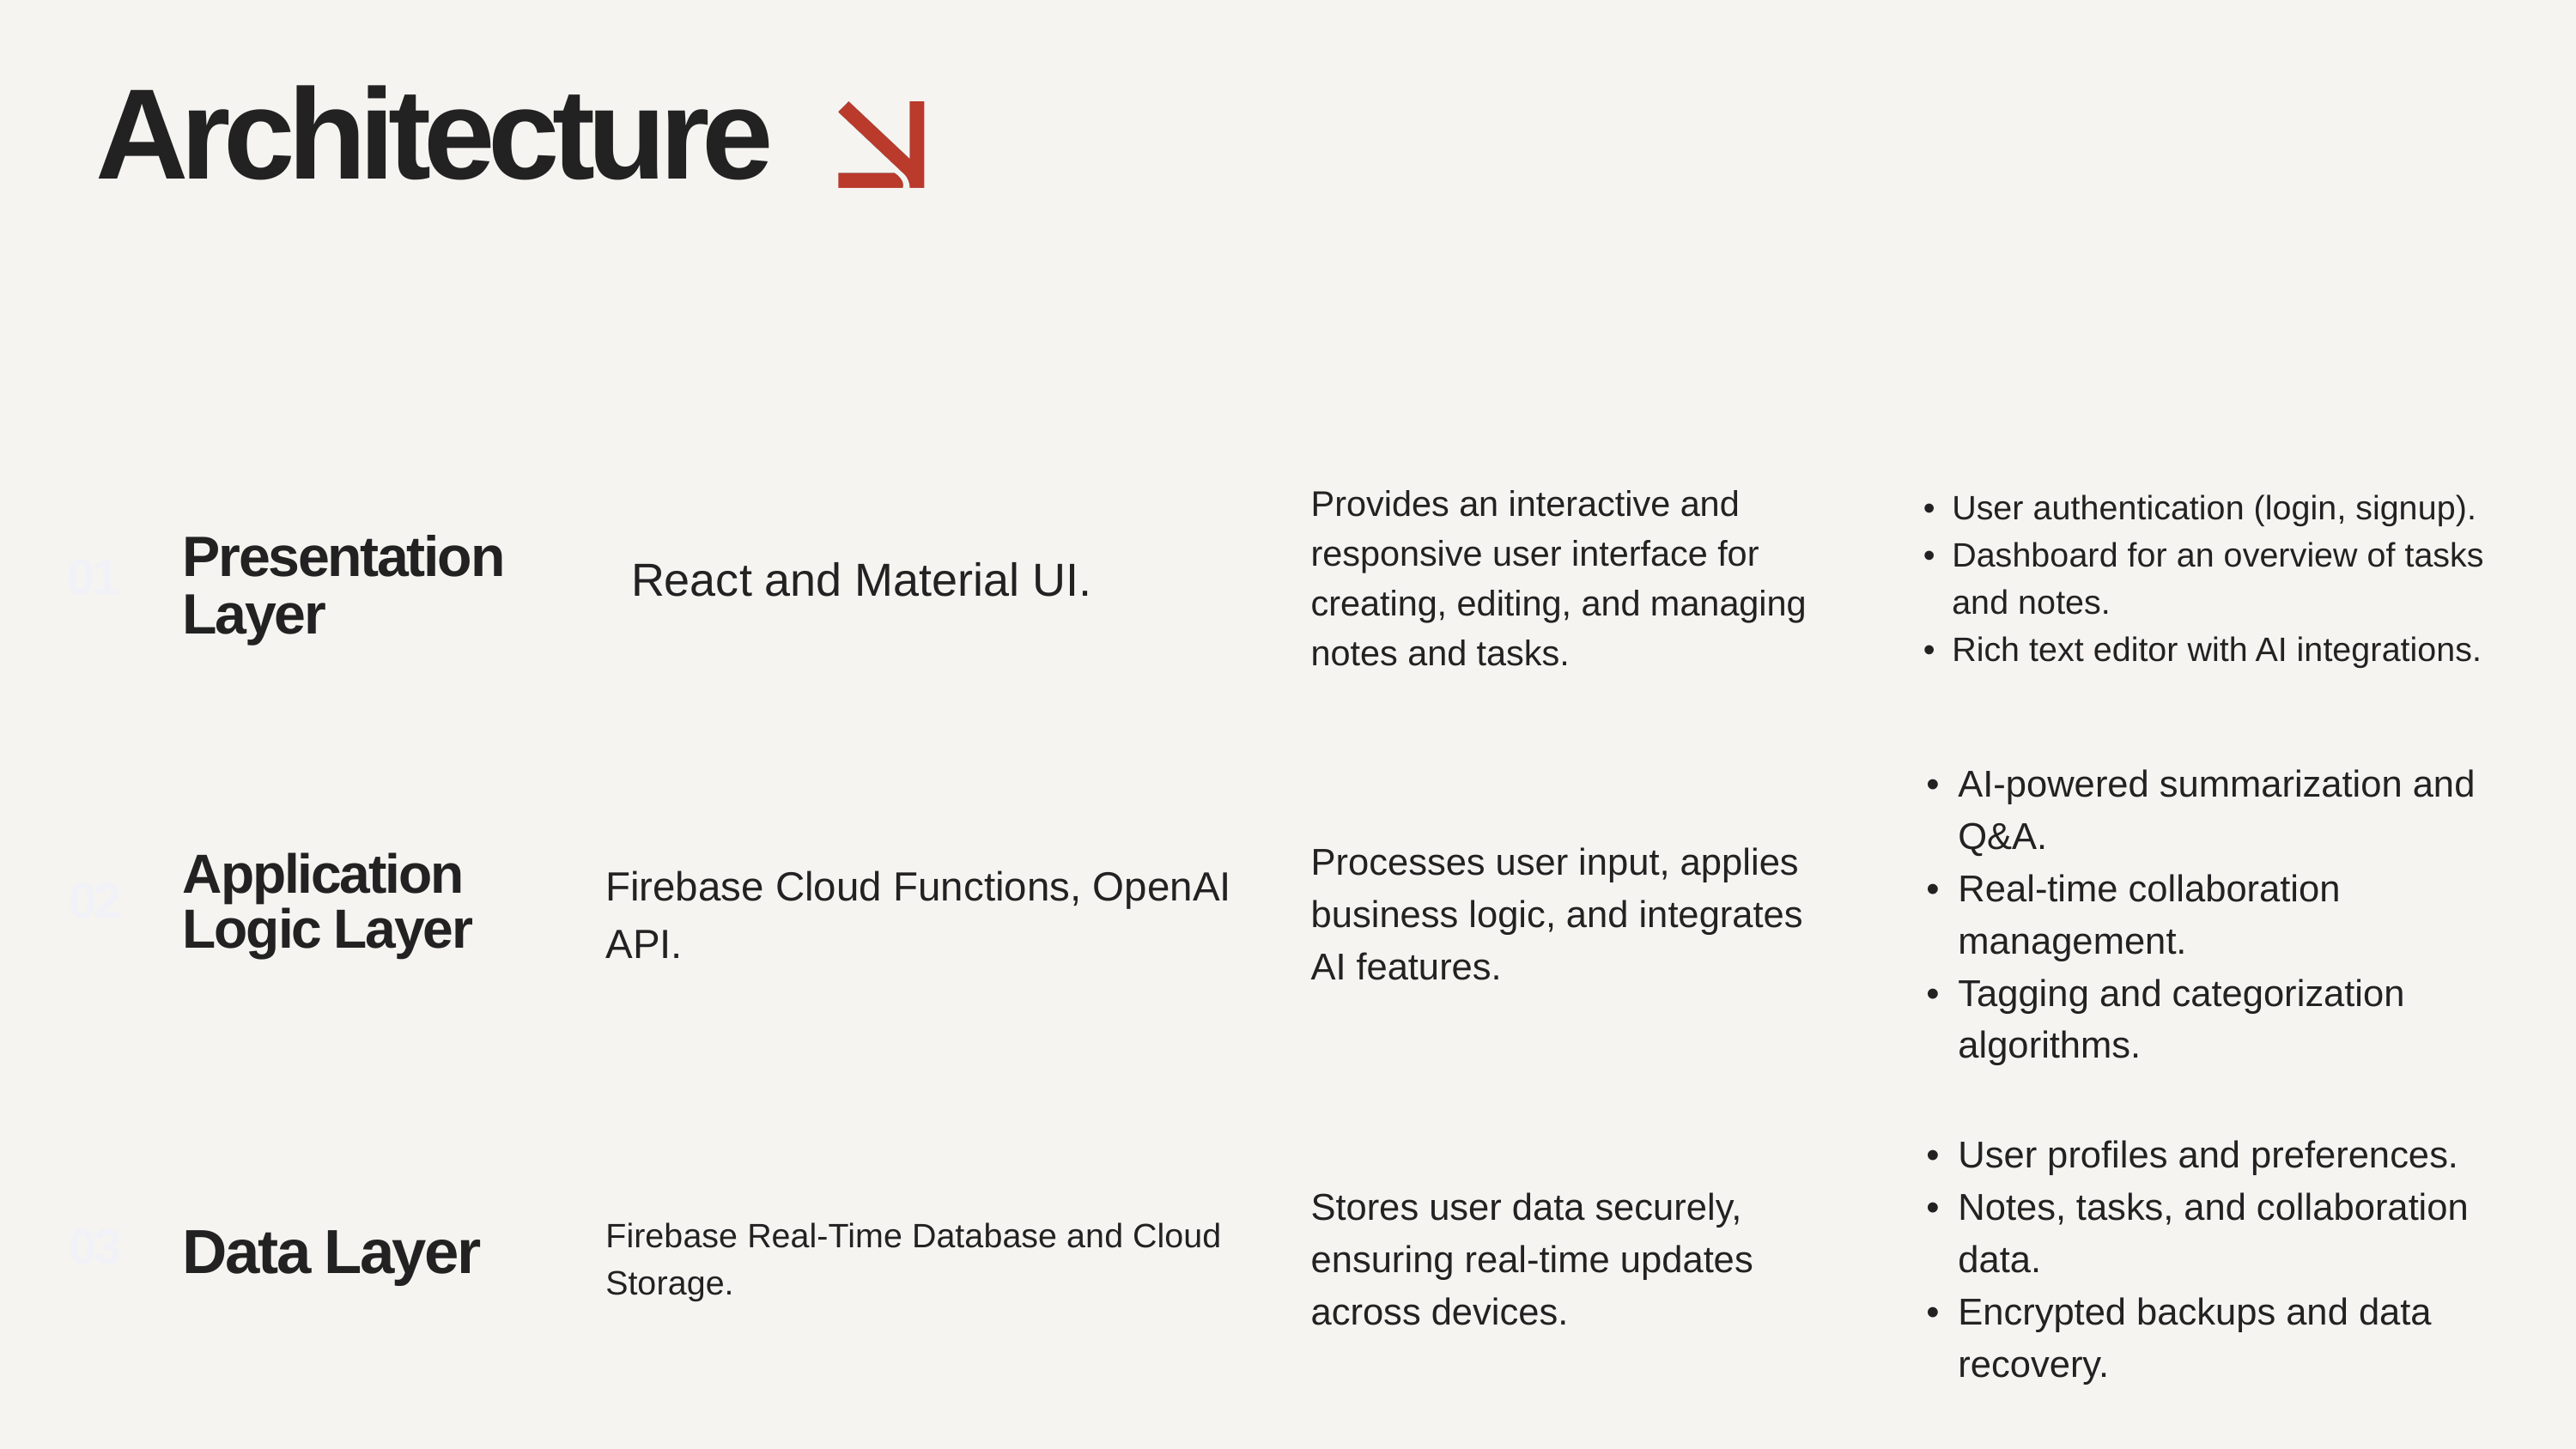

Architecture

|  |  |  |  |
| --- | --- | --- | --- |
|  | React and Material UI. | Provides an interactive and responsive user interface for creating, editing, and managing notes and tasks. | User authentication (login, signup). Dashboard for an overview of tasks and notes. Rich text editor with AI integrations. |
|  | Firebase Cloud Functions, OpenAI API. | Processes user input, applies business logic, and integrates AI features. | AI-powered summarization and Q&A. Real-time collaboration management. Tagging and categorization algorithms. |
|  | Firebase Real-Time Database and Cloud Storage. | Stores user data securely, ensuring real-time updates across devices. | User profiles and preferences. Notes, tasks, and collaboration data. Encrypted backups and data recovery. |
|  |  |  |  |
layer
technology
functionality
features
Presentation
Layer
01
Application Logic Layer
02
03
Data Layer